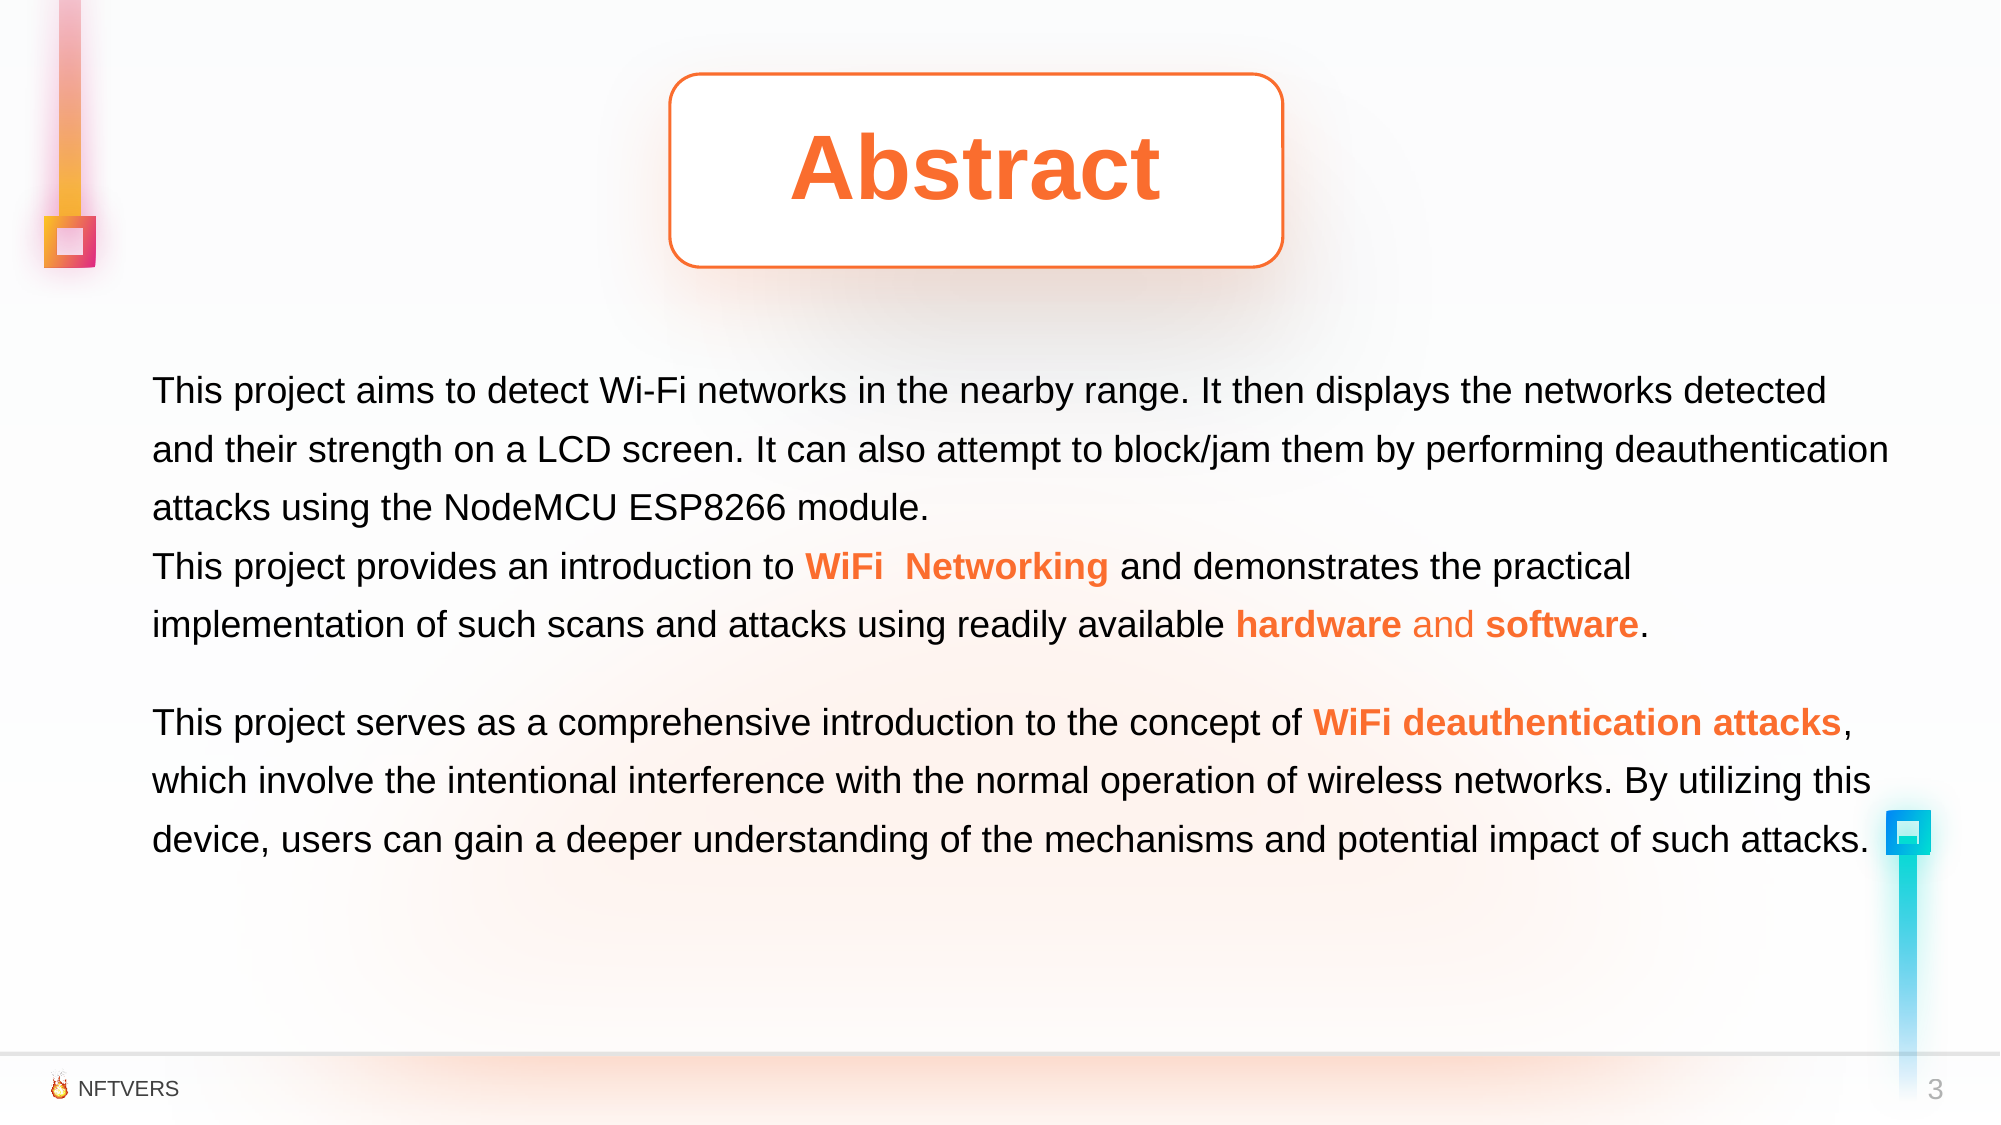

Abstract

This project aims to detect Wi-Fi networks in the nearby range. It then displays the networks detected and their strength on a LCD screen. It can also attempt to block/jam them by performing deauthentication attacks using the NodeMCU ESP8266 module.
This project provides an introduction to WiFi  Networking and demonstrates the practical implementation of such scans and attacks using readily available hardware and software.
This project serves as a comprehensive introduction to the concept of WiFi deauthentication attacks, which involve the intentional interference with the normal operation of wireless networks. By utilizing this device, users can gain a deeper understanding of the mechanisms and potential impact of such attacks.